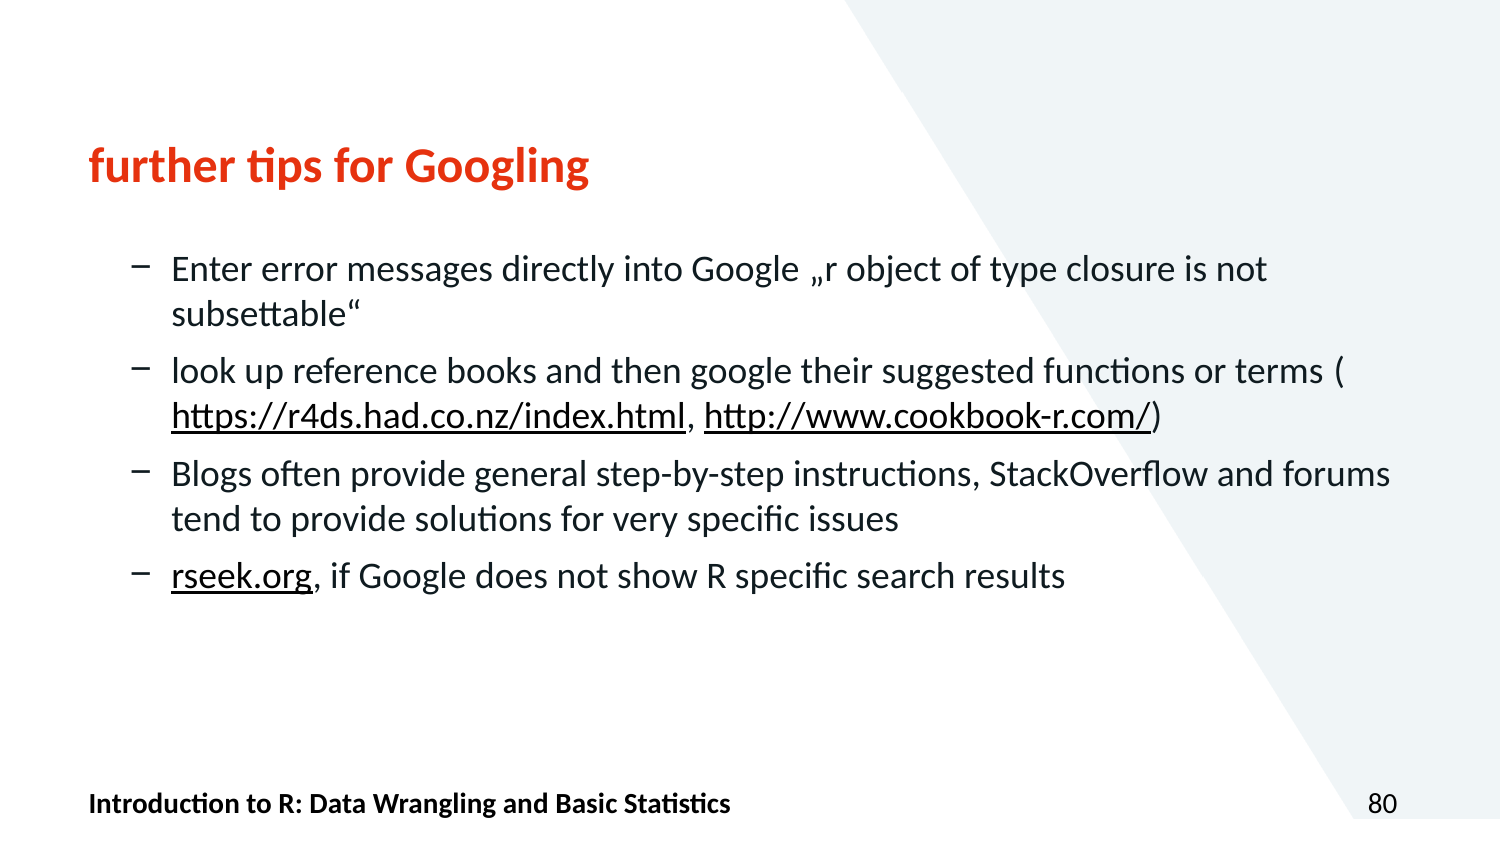

# further tips for Googling
Enter error messages directly into Google „r object of type closure is not subsettable“
look up reference books and then google their suggested functions or terms (https://r4ds.had.co.nz/index.html, http://www.cookbook-r.com/)
Blogs often provide general step-by-step instructions, StackOverflow and forums tend to provide solutions for very specific issues
rseek.org, if Google does not show R specific search results
Introduction to R: Data Wrangling and Basic Statistics
80